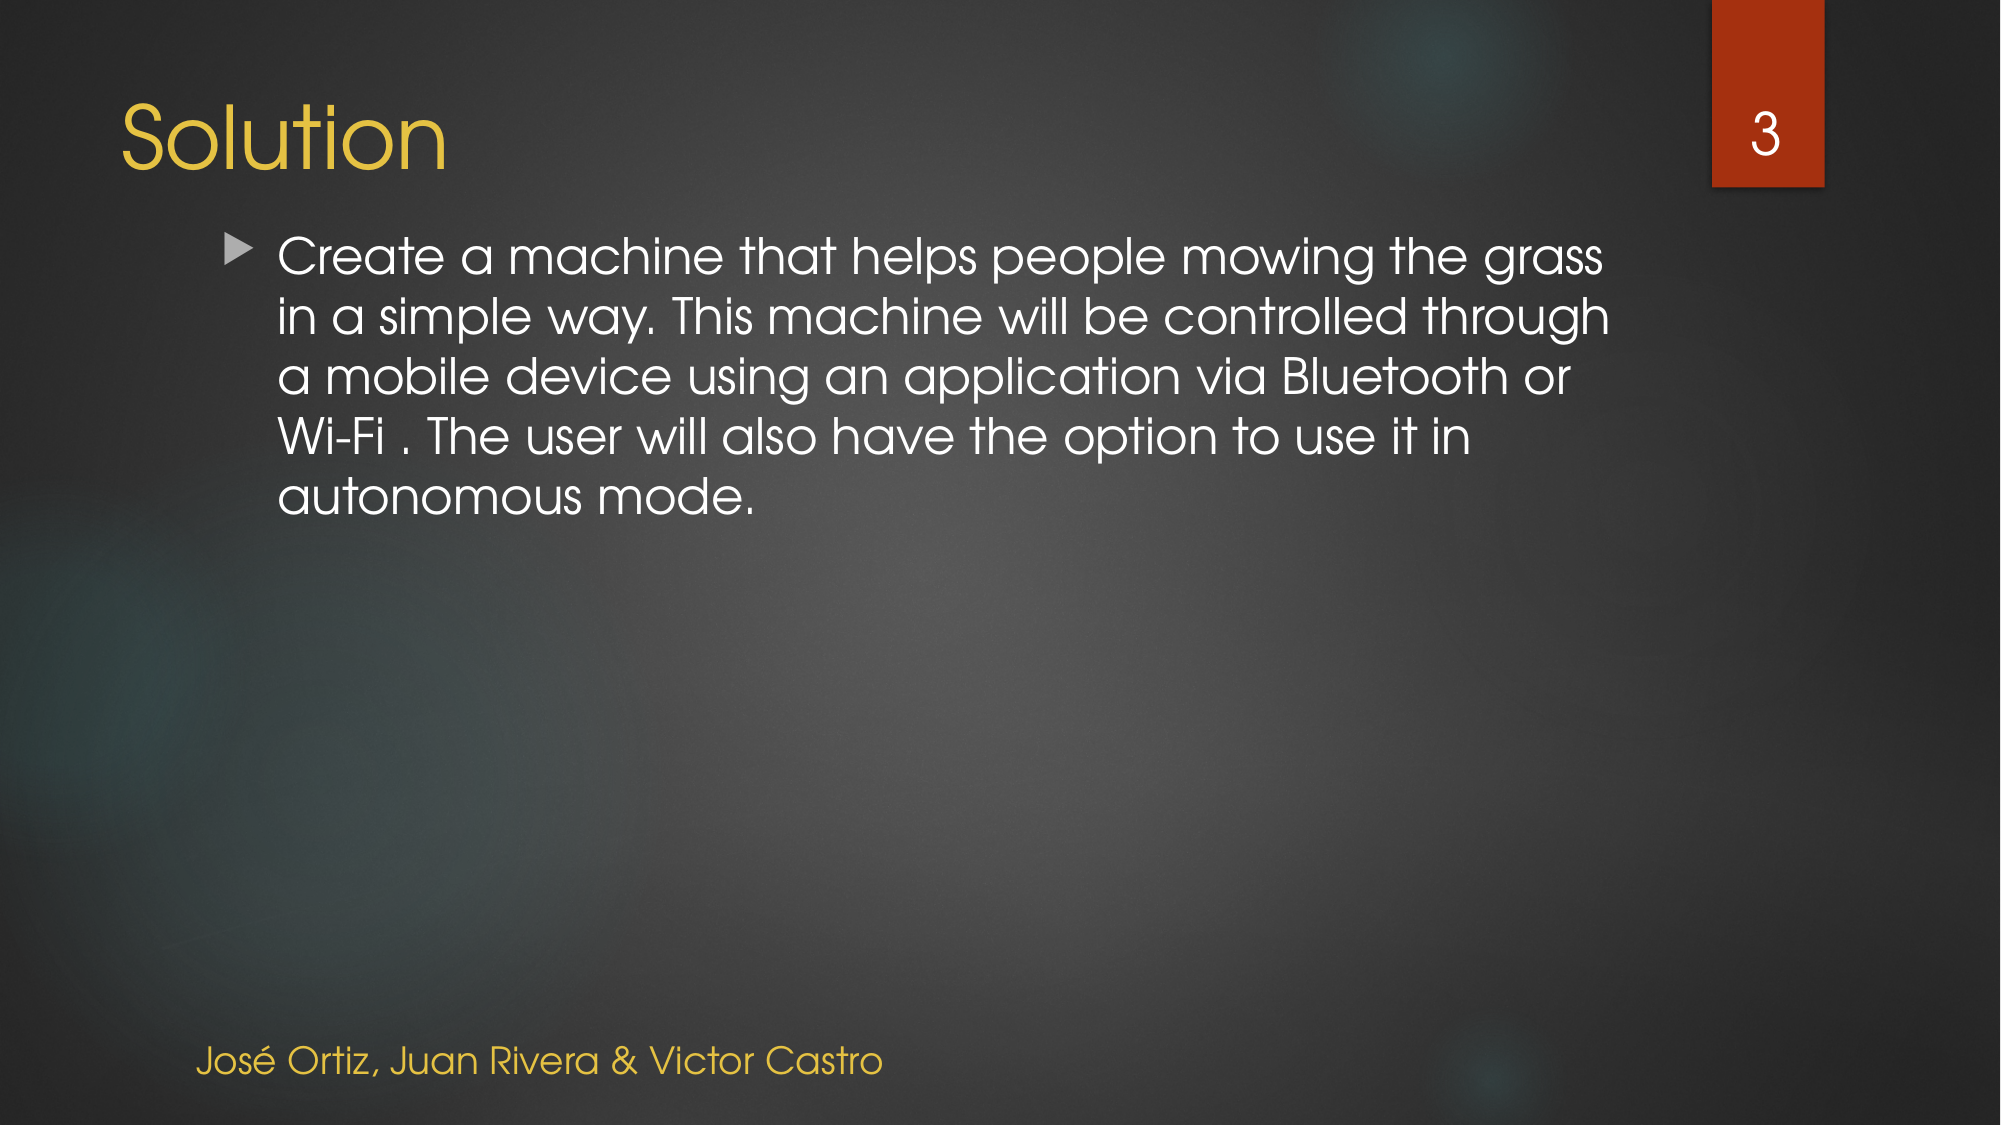

3
# Solution
Create a machine that helps people mowing the grass in a simple way. This machine will be controlled through a mobile device using an application via Bluetooth or Wi-Fi . The user will also have the option to use it in autonomous mode.

José Ortiz, Juan Rivera & Victor Castro